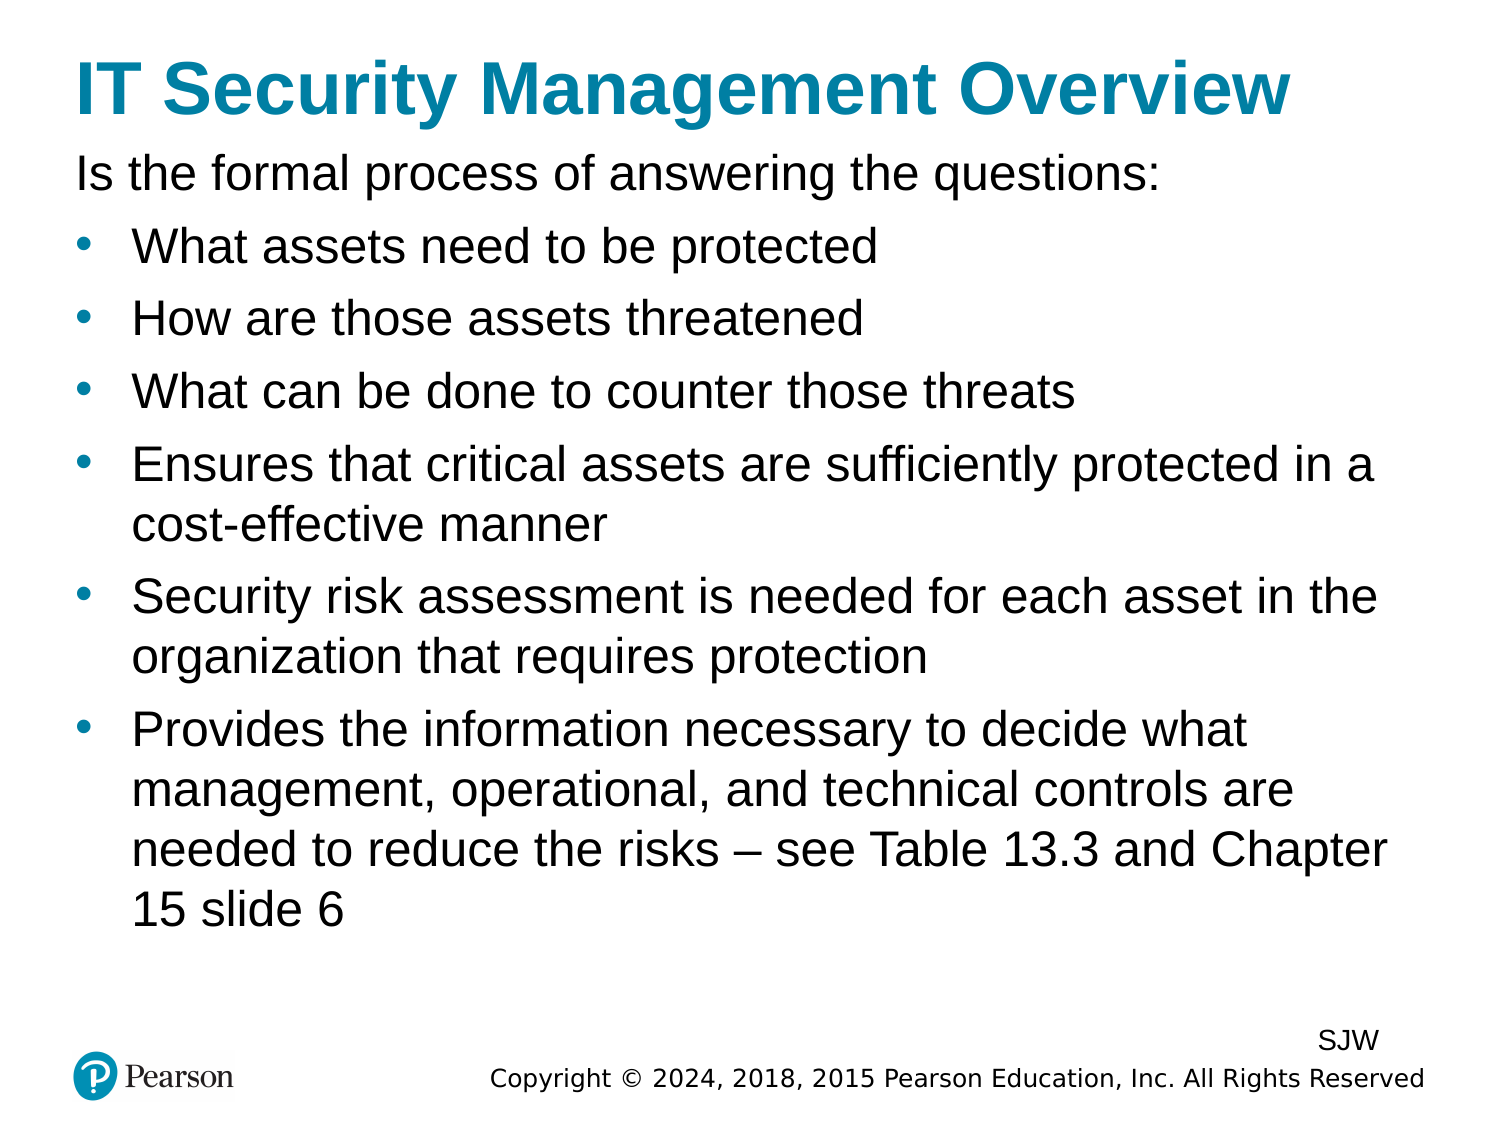

# I T Security Management Overview
Is the formal process of answering the questions:
What assets need to be protected
How are those assets threatened
What can be done to counter those threats
Ensures that critical assets are sufficiently protected in a cost-effective manner
Security risk assessment is needed for each asset in the organization that requires protection
Provides the information necessary to decide what management, operational, and technical controls are needed to reduce the risks – see Table 13.3 and Chapter 15 slide 6
SJW